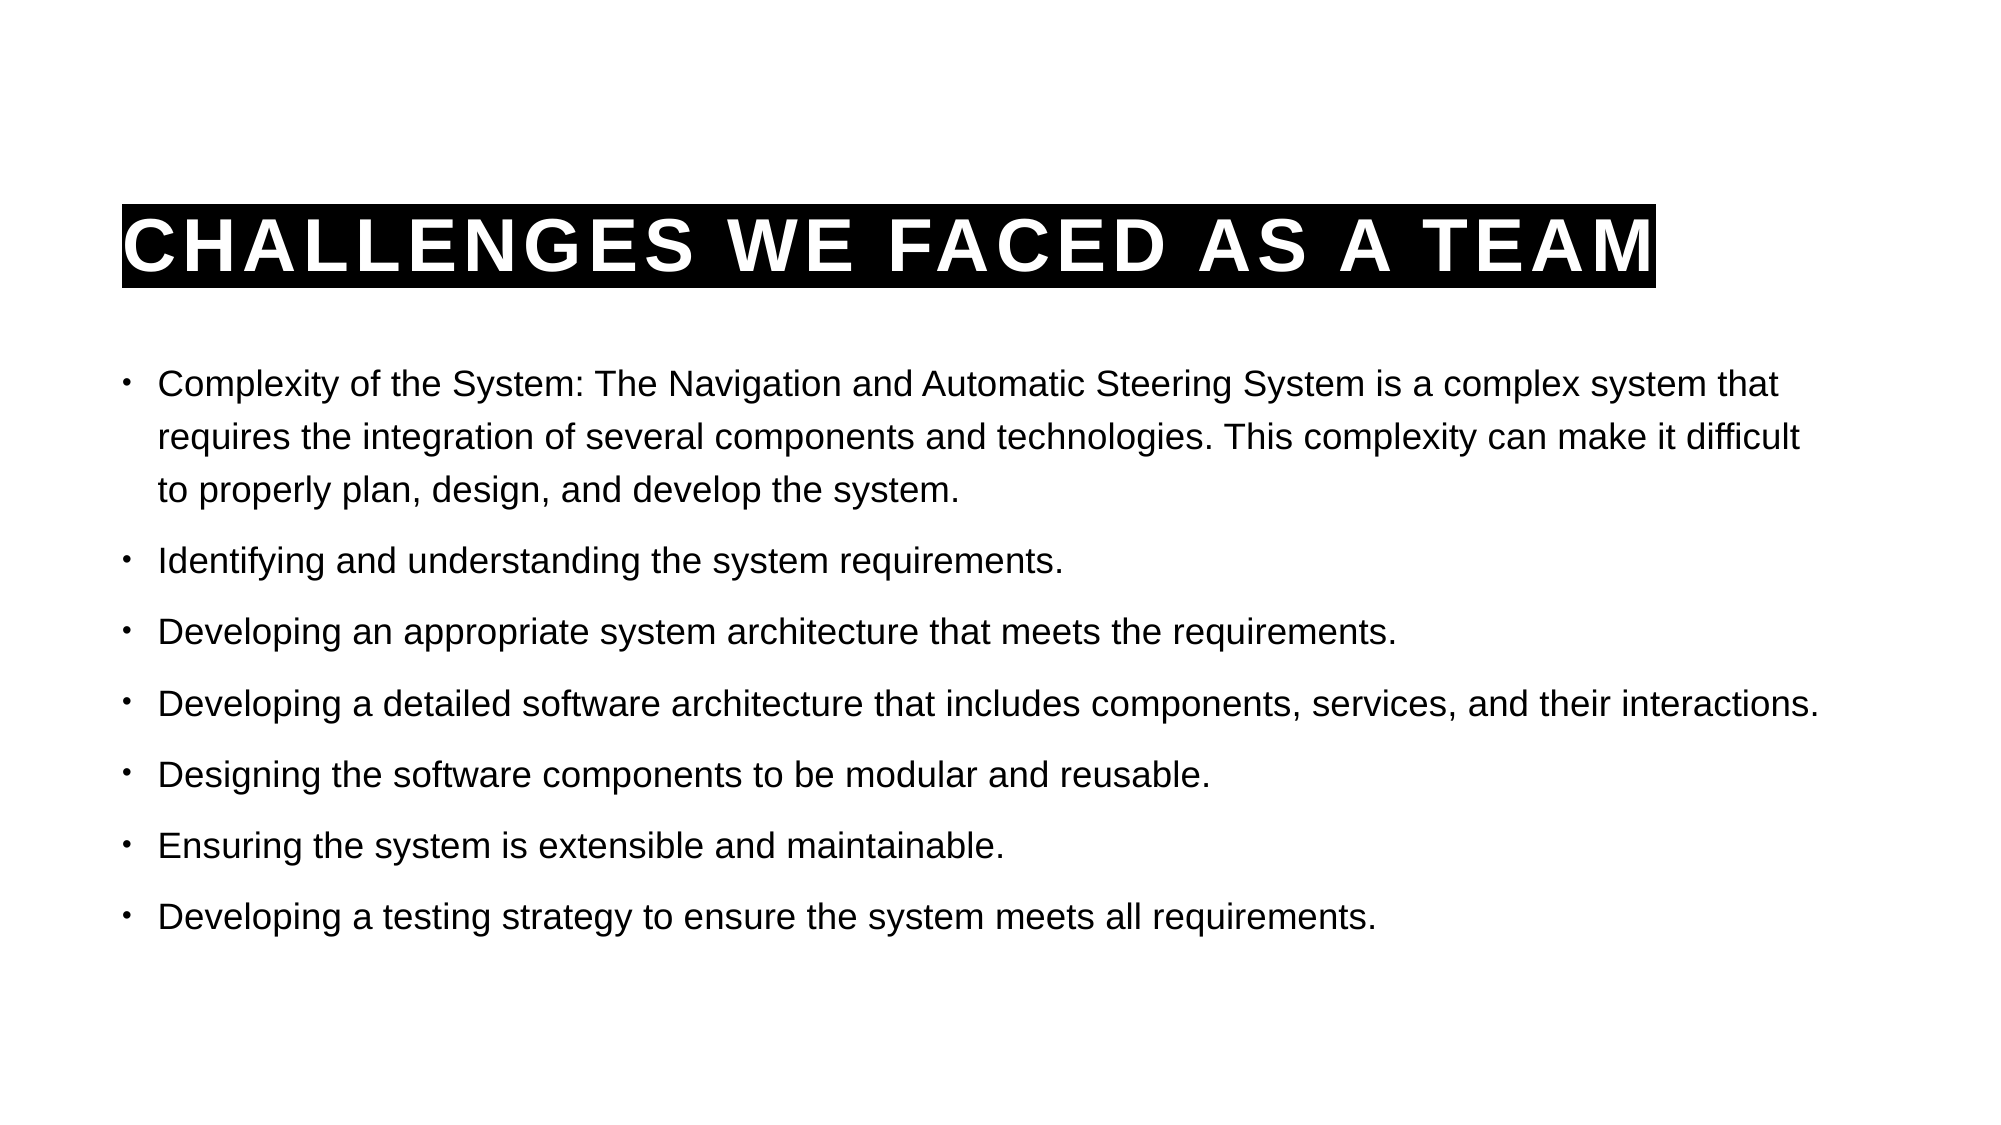

# Challenges We Faced as a team
Complexity of the System: The Navigation and Automatic Steering System is a complex system that requires the integration of several components and technologies. This complexity can make it difficult to properly plan, design, and develop the system.
Identifying and understanding the system requirements.
Developing an appropriate system architecture that meets the requirements.
Developing a detailed software architecture that includes components, services, and their interactions.
Designing the software components to be modular and reusable.
Ensuring the system is extensible and maintainable.
Developing a testing strategy to ensure the system meets all requirements.